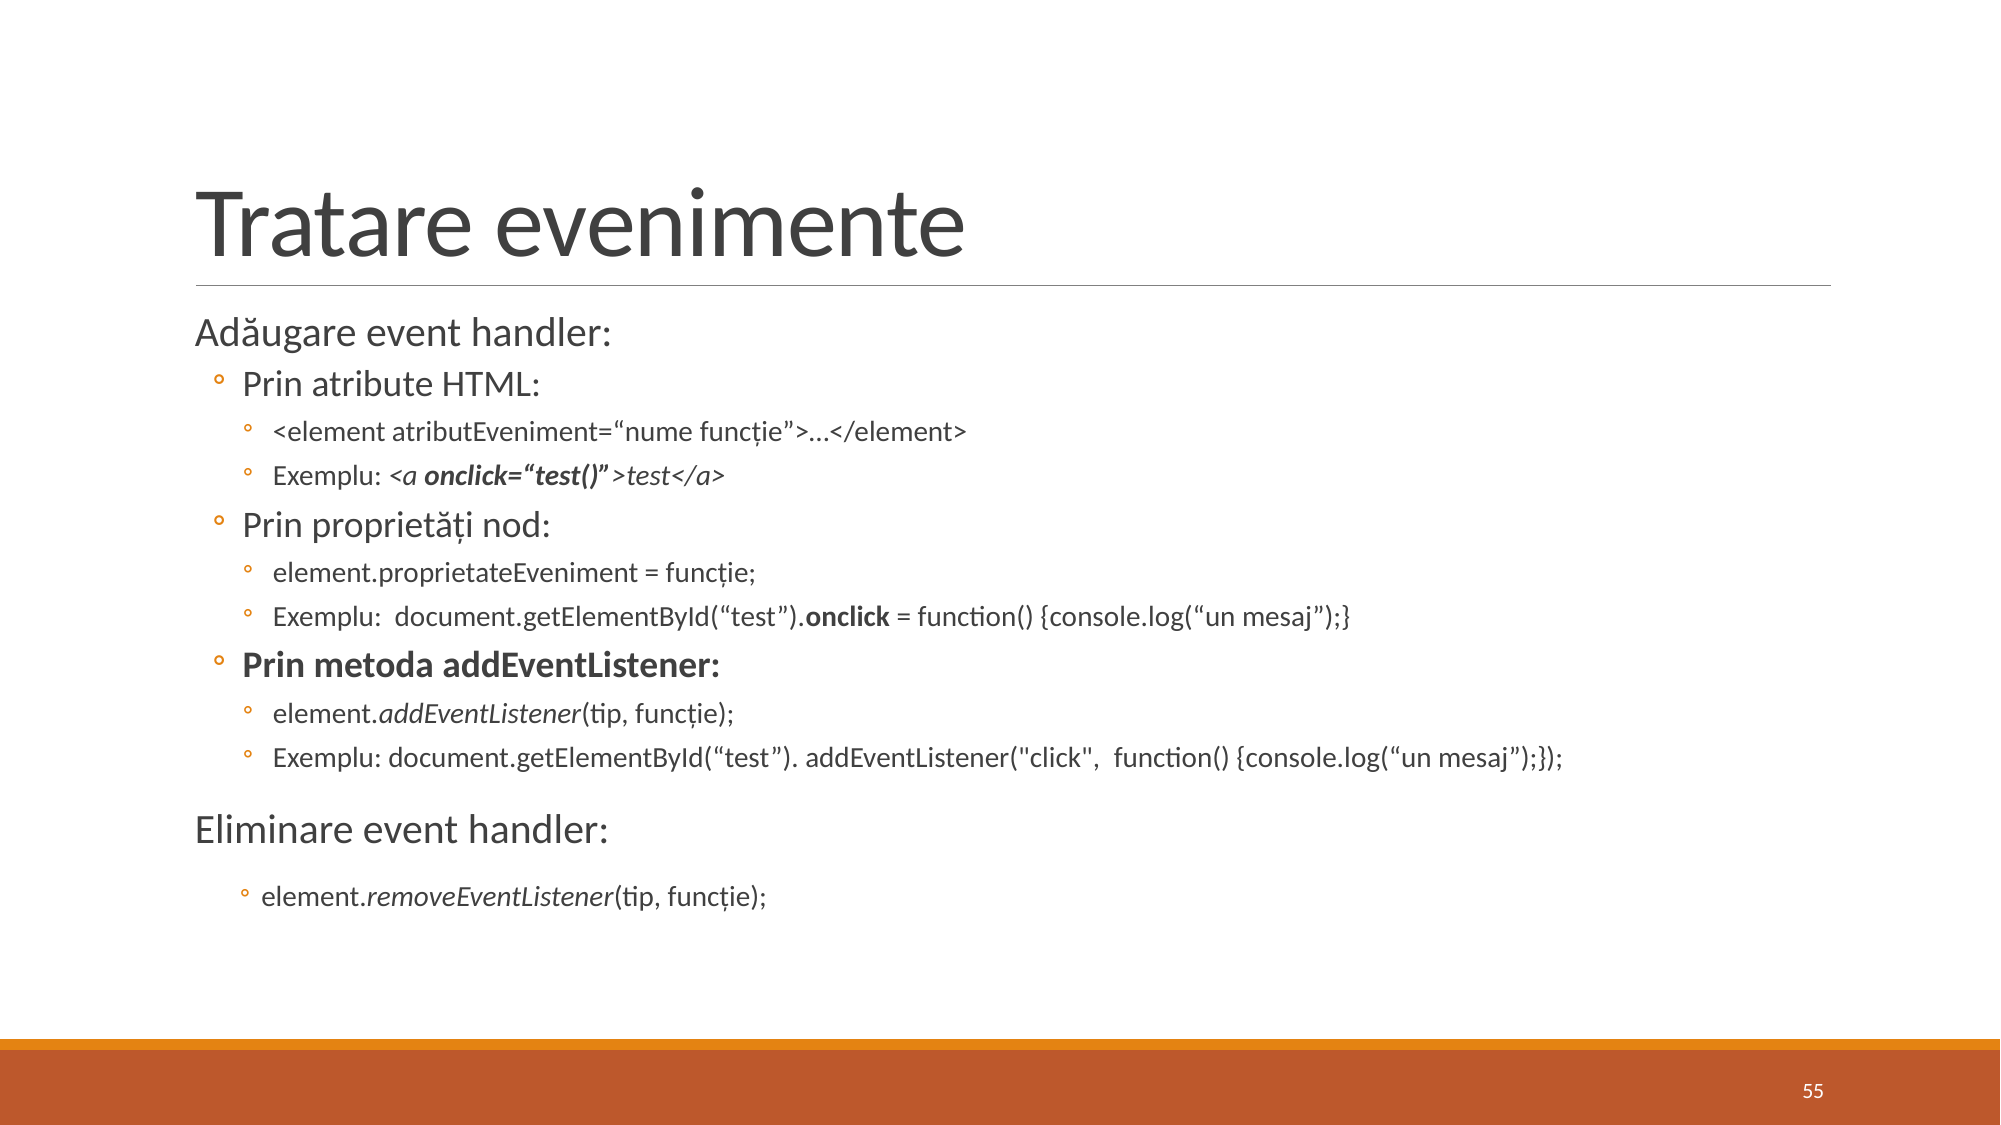

# Tratare evenimente
Adăugare event handler:
Prin atribute HTML:
<element atributEveniment=“nume funcție”>…</element>
Exemplu: <a onclick=“test()”>test</a>
Prin proprietăți nod:
element.proprietateEveniment = funcție;
Exemplu:  document.getElementById(“test”).onclick = function() {console.log(“un mesaj”);}
Prin metoda addEventListener:
element.addEventListener(tip, funcție);
Exemplu: document.getElementById(“test”). addEventListener("click",  function() {console.log(“un mesaj”);});
Eliminare event handler:
 element.removeEventListener(tip, funcție);

55